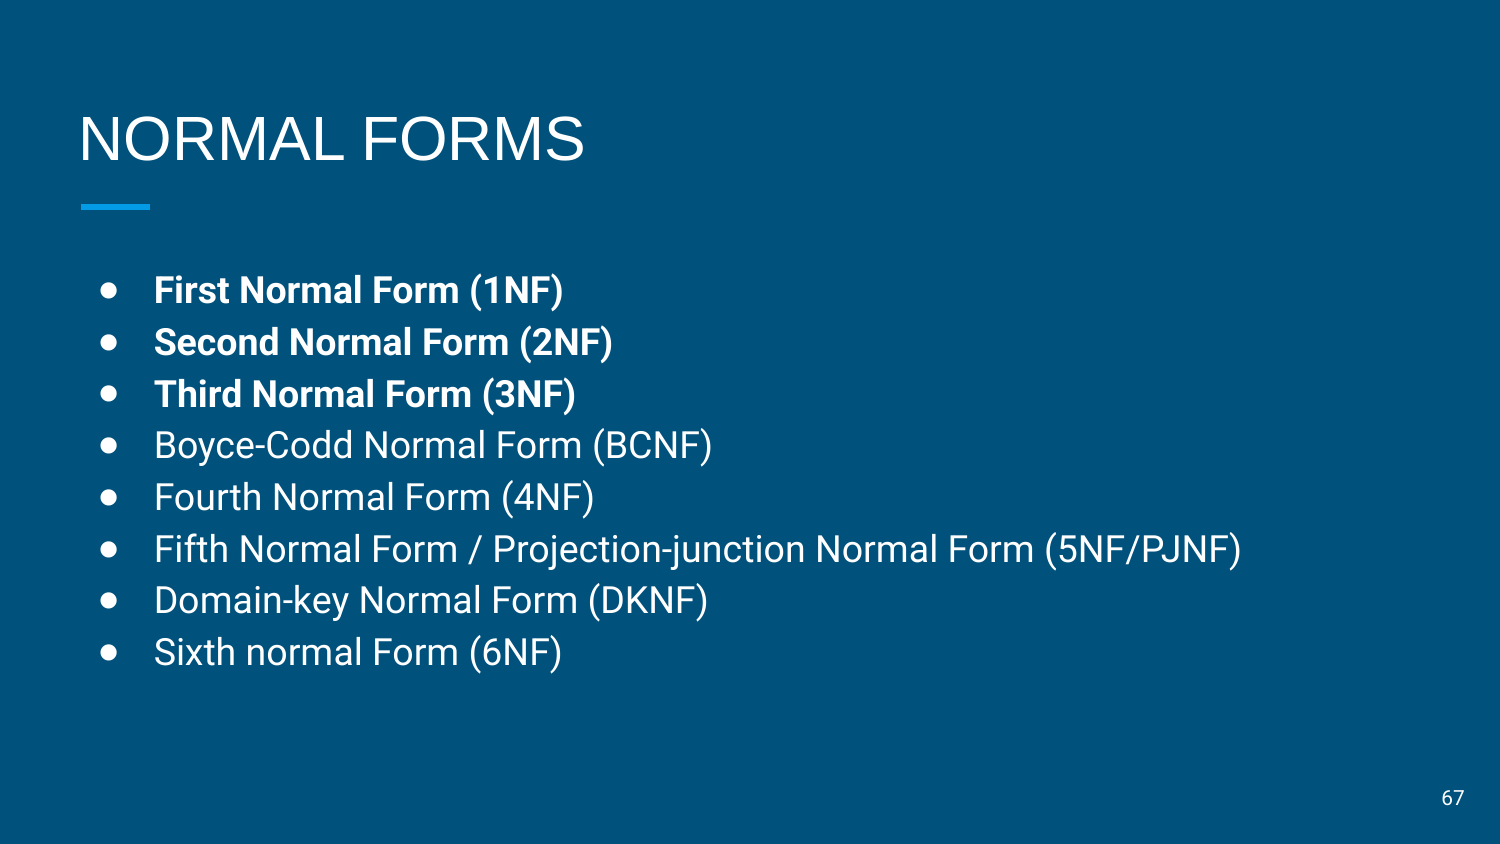

# NORMAL FORMS
First Normal Form (1NF)
Second Normal Form (2NF)
Third Normal Form (3NF)
Boyce-Codd Normal Form (BCNF)
Fourth Normal Form (4NF)
Fifth Normal Form / Projection-junction Normal Form (5NF/PJNF)
Domain-key Normal Form (DKNF)
Sixth normal Form (6NF)
67